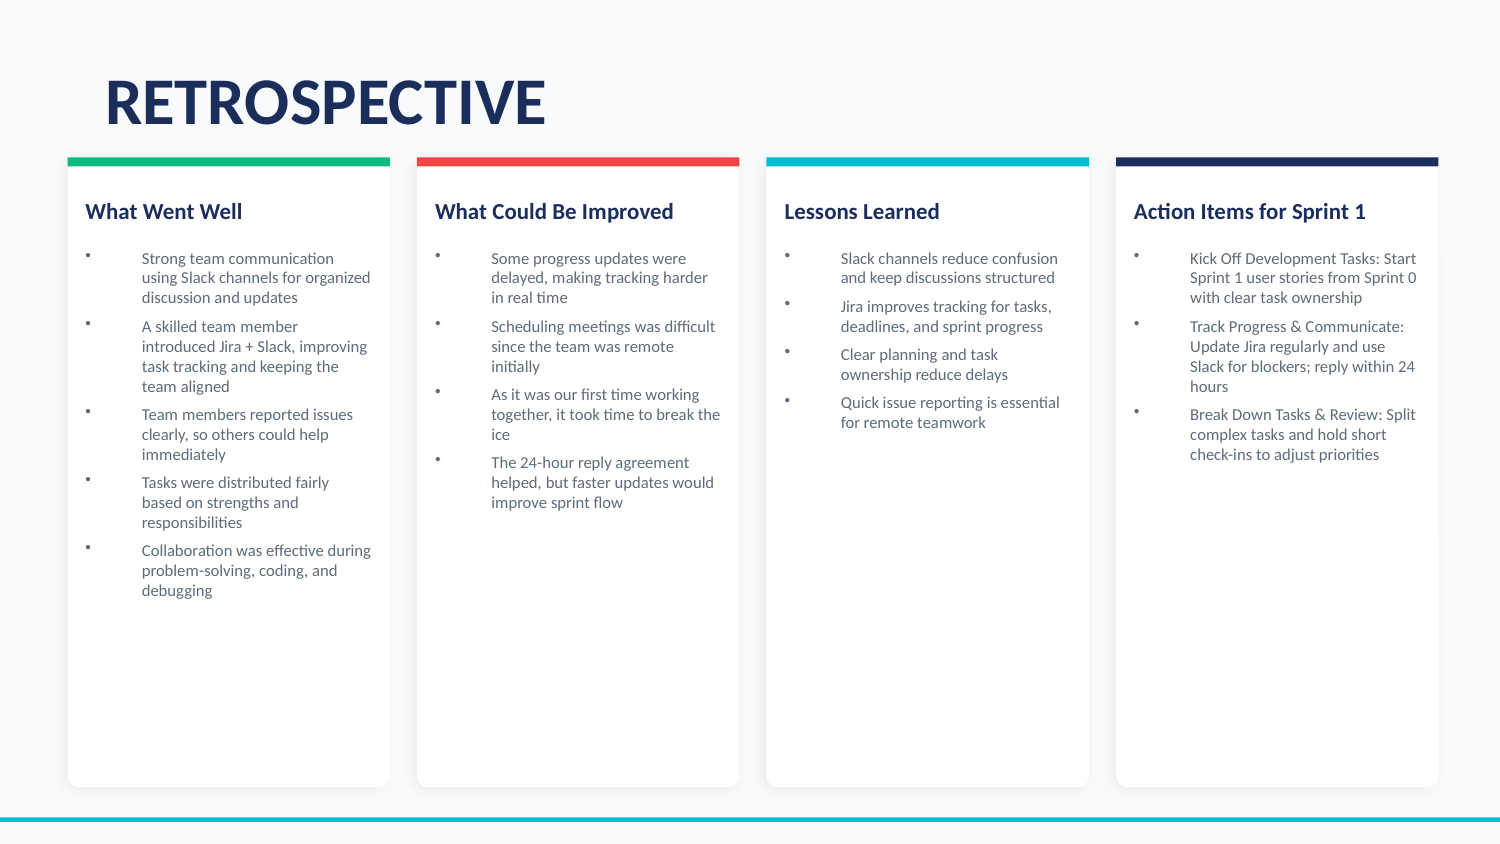

RETROSPECTIVE

What Went Well
What Could Be Improved
Lessons Learned
Action Items for Sprint 1
Strong team communication using Slack channels for organized discussion and updates
A skilled team member introduced Jira + Slack, improving task tracking and keeping the team aligned
Team members reported issues clearly, so others could help immediately
Tasks were distributed fairly based on strengths and responsibilities
Collaboration was effective during problem-solving, coding, and debugging
Some progress updates were delayed, making tracking harder in real time
Scheduling meetings was difficult since the team was remote initially
As it was our first time working together, it took time to break the ice
The 24-hour reply agreement helped, but faster updates would improve sprint flow
Slack channels reduce confusion and keep discussions structured
Jira improves tracking for tasks, deadlines, and sprint progress
Clear planning and task ownership reduce delays
Quick issue reporting is essential for remote teamwork
Kick Off Development Tasks: Start Sprint 1 user stories from Sprint 0 with clear task ownership
Track Progress & Communicate: Update Jira regularly and use Slack for blockers; reply within 24 hours
Break Down Tasks & Review: Split complex tasks and hold short check-ins to adjust priorities